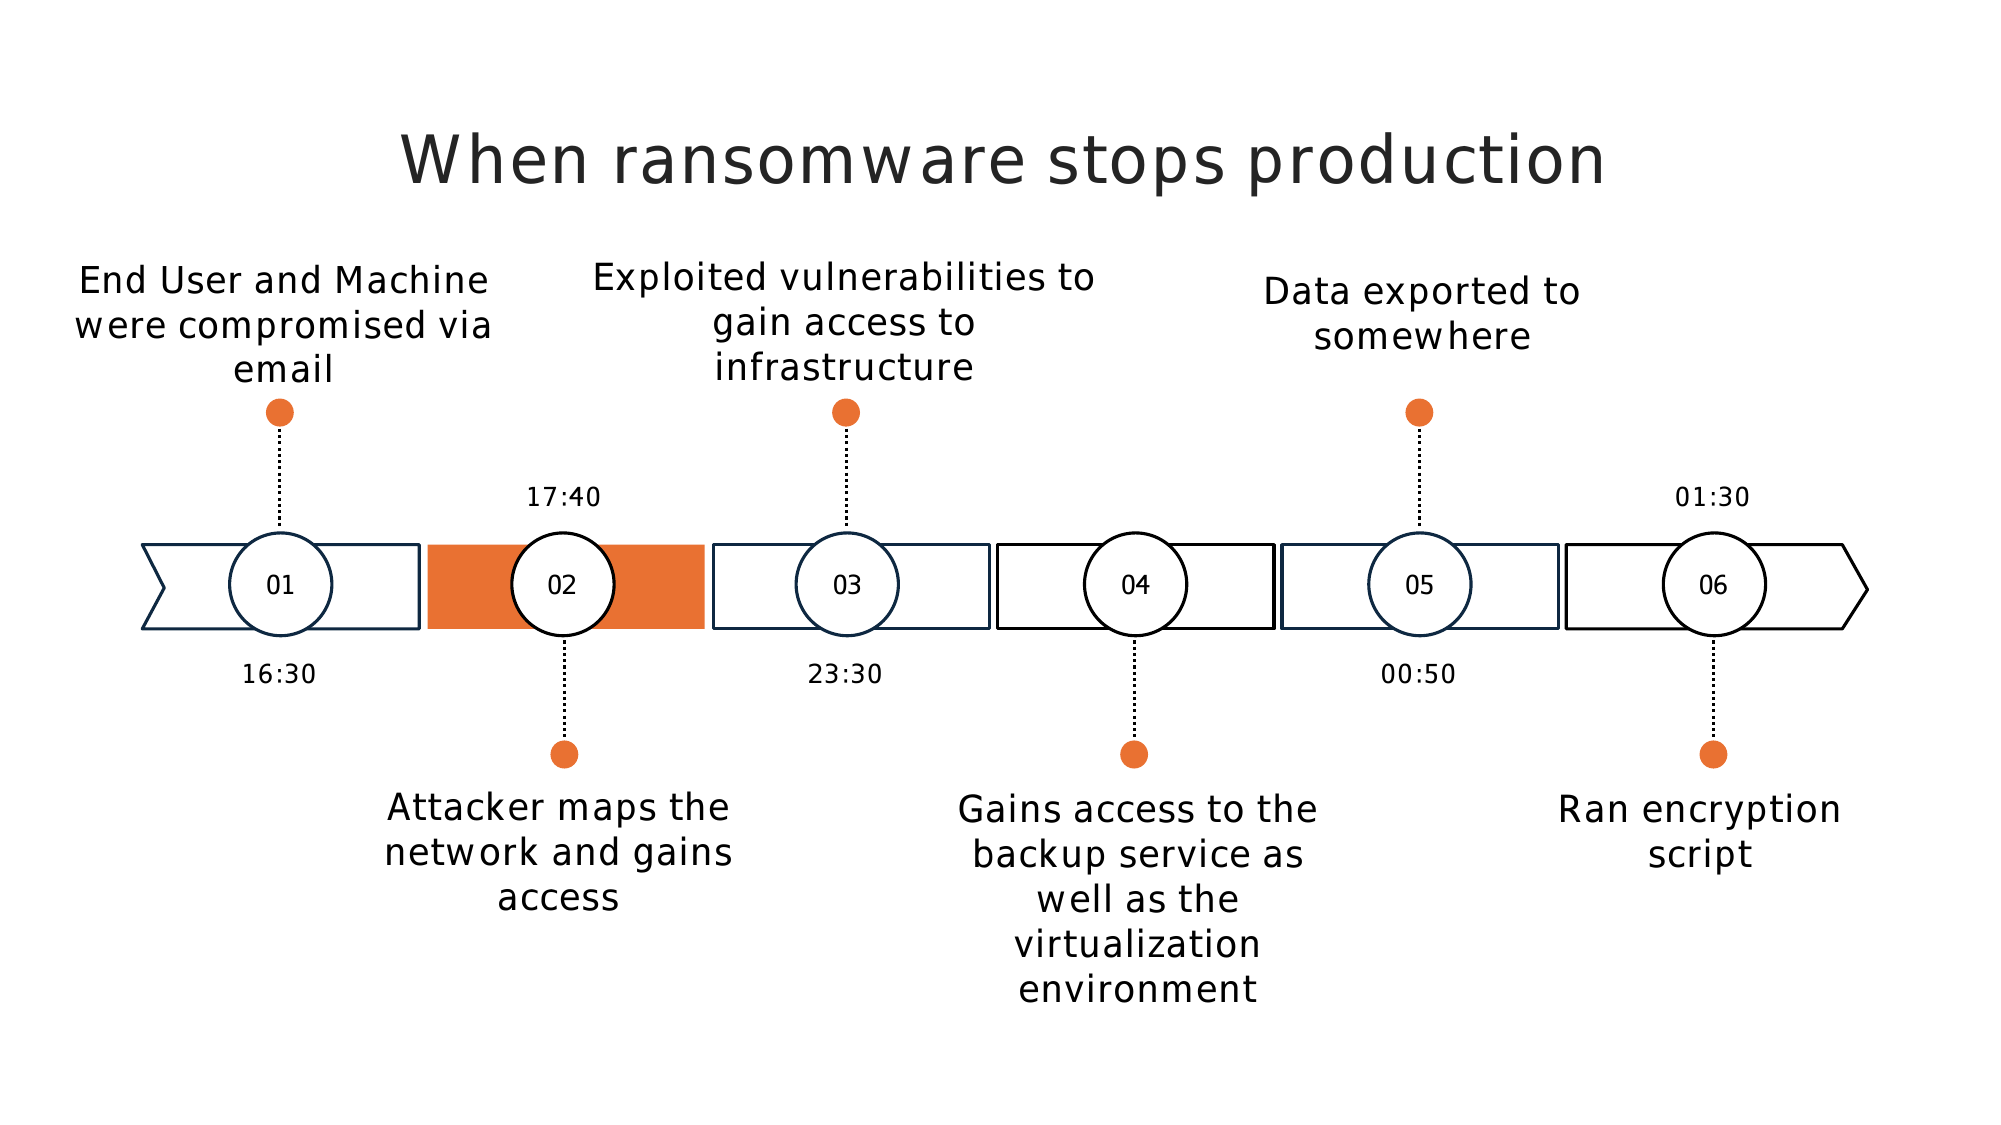

When ransomware stops production
Exploited vulnerabilities to gain access to infrastructure
End User and Machine were compromised via email
Data exported to somewhere

17:40

01:30

01
02
03
04
05
06
16:30
23:30
00:50

Attacker maps the network and gains access
Gains access to the backup service as well as the virtualization environment
Ran encryption script